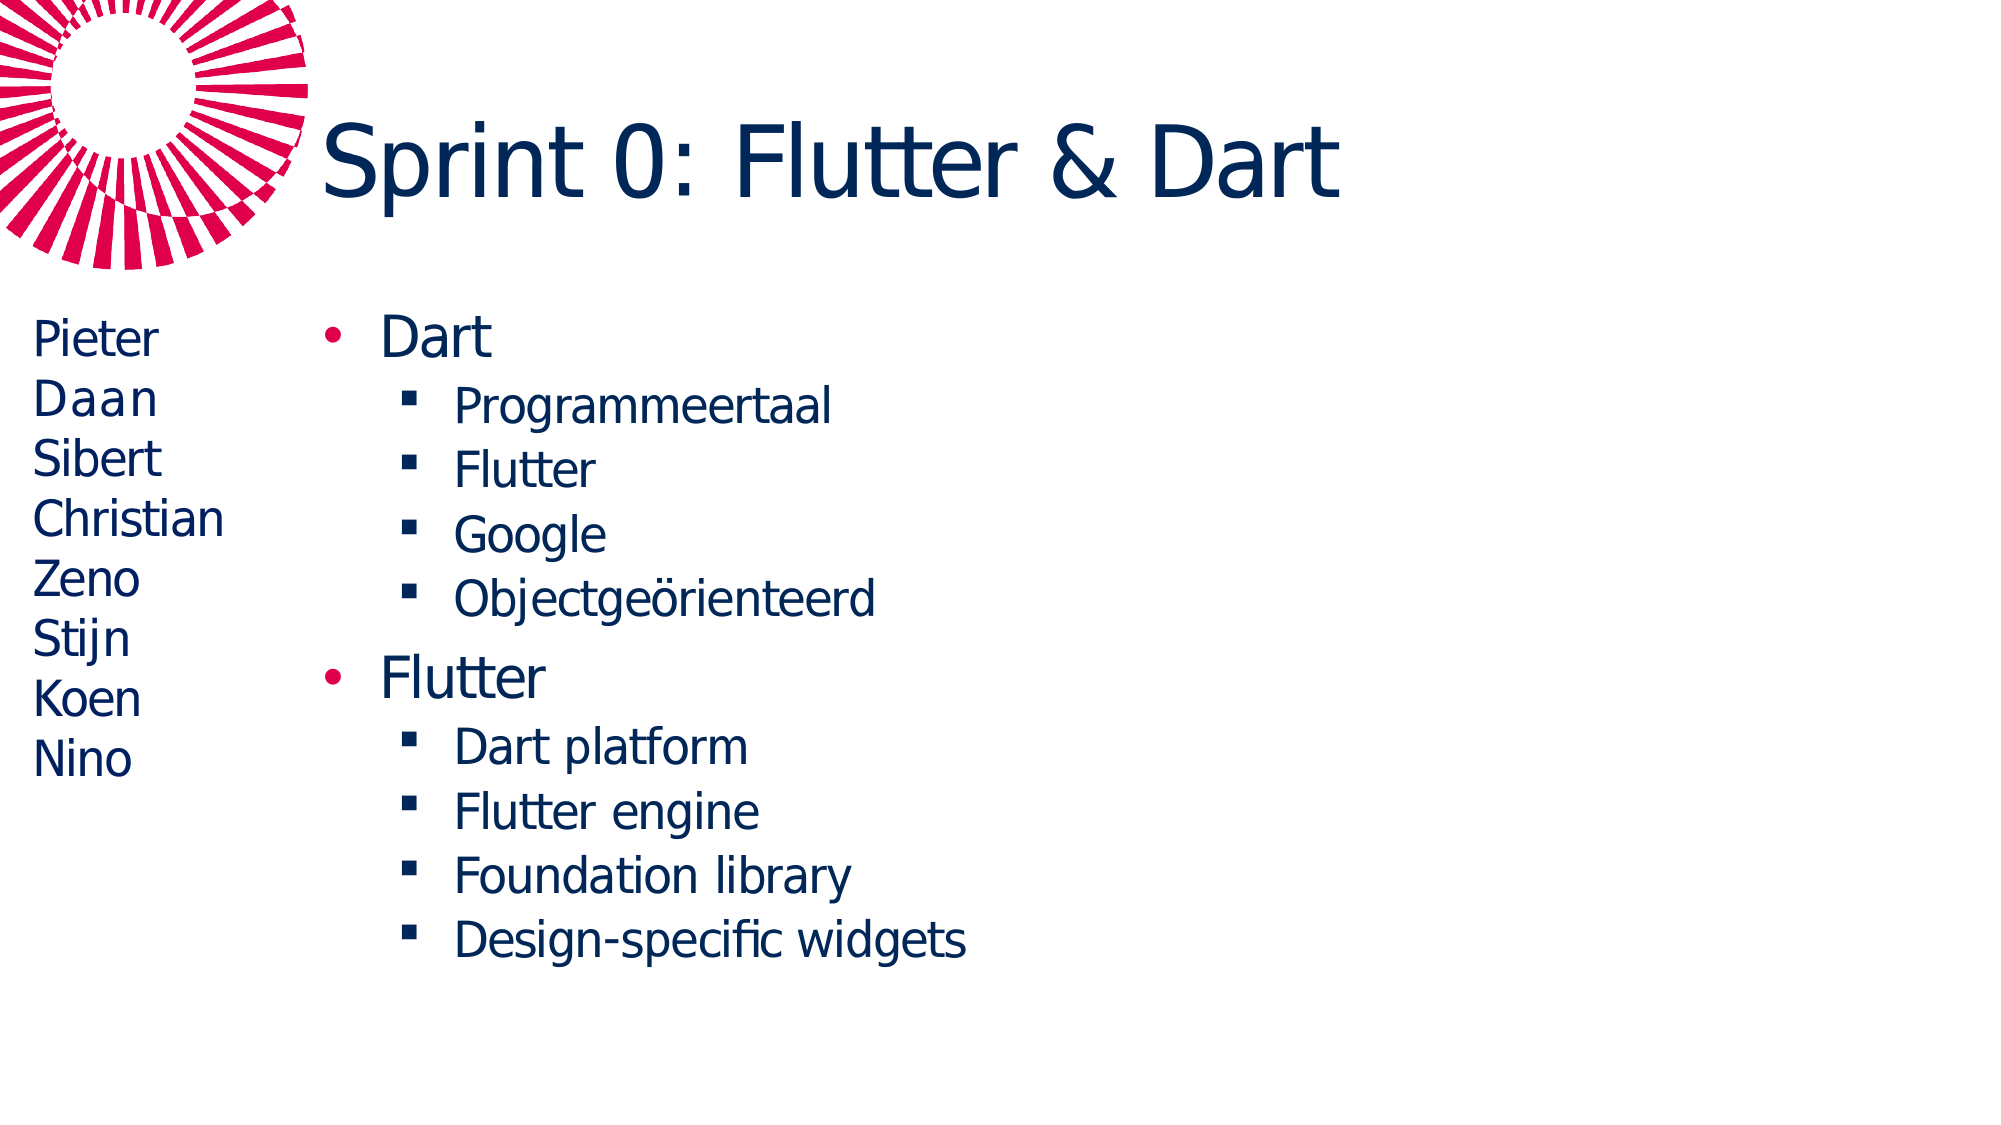

# Sprint 0: Flutter & Dart
Pieter
Daan
Sibert
Christian
Zeno
Stijn
Koen
Nino
Dart
Programmeertaal
Flutter
Google
Objectgeörienteerd
Flutter
Dart platform
Flutter engine
Foundation library
Design-specific widgets